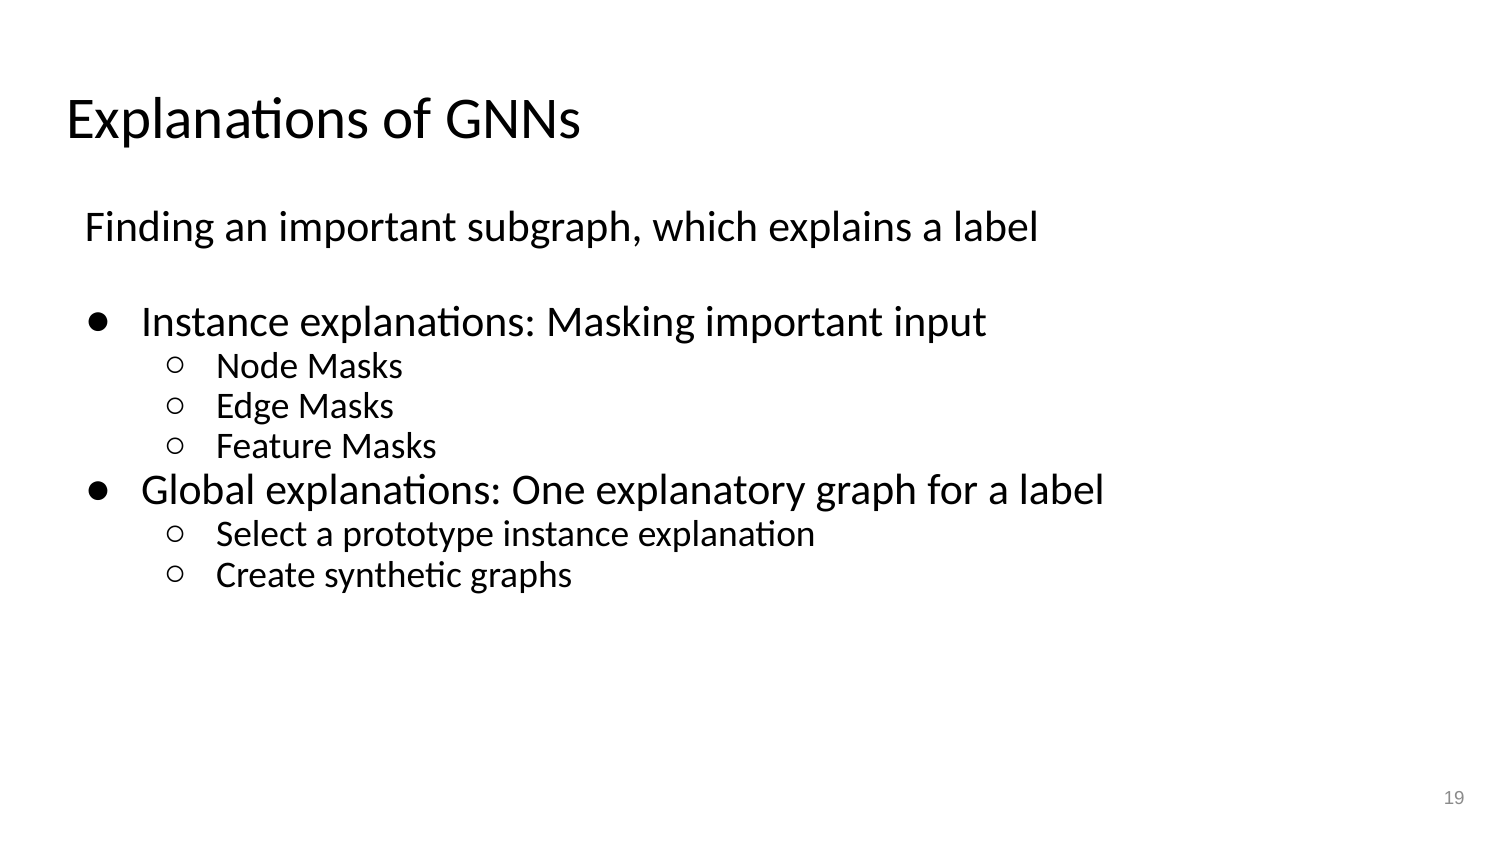

# Explanations of GNNs
Finding an important subgraph, which explains a label

Instance explanations: Masking important input
Node Masks
Edge Masks
Feature Masks
Global explanations: One explanatory graph for a label
Select a prototype instance explanation
Create synthetic graphs

19